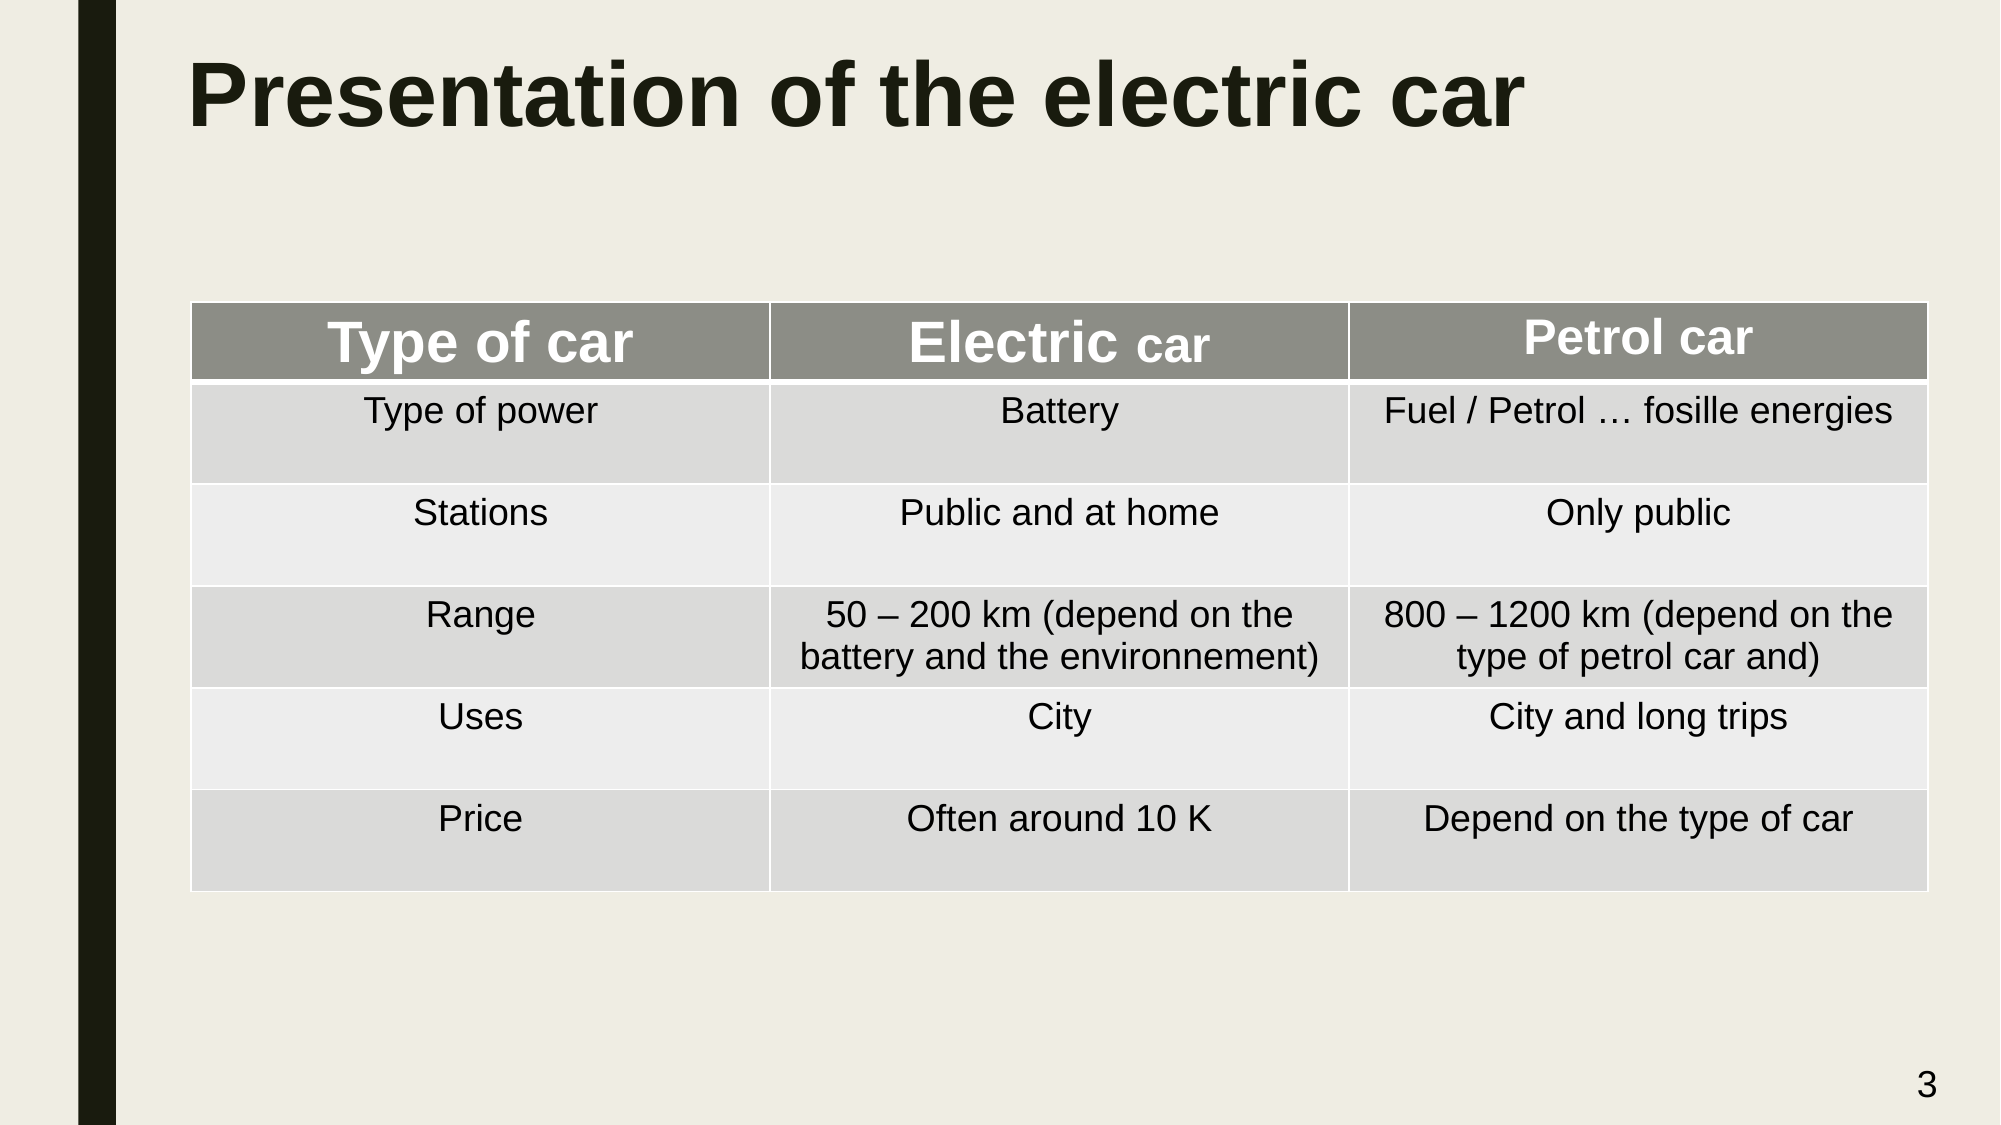

# Presentation of the electric car
| Type of car | Electric car | Petrol car |
| --- | --- | --- |
| Type of power | Battery | Fuel / Petrol … fosille energies |
| Stations | Public and at home | Only public |
| Range | 50 – 200 km (depend on the battery and the environnement) | 800 – 1200 km (depend on the type of petrol car and) |
| Uses | City | City and long trips |
| Price | Often around 10 K | Depend on the type of car |
3